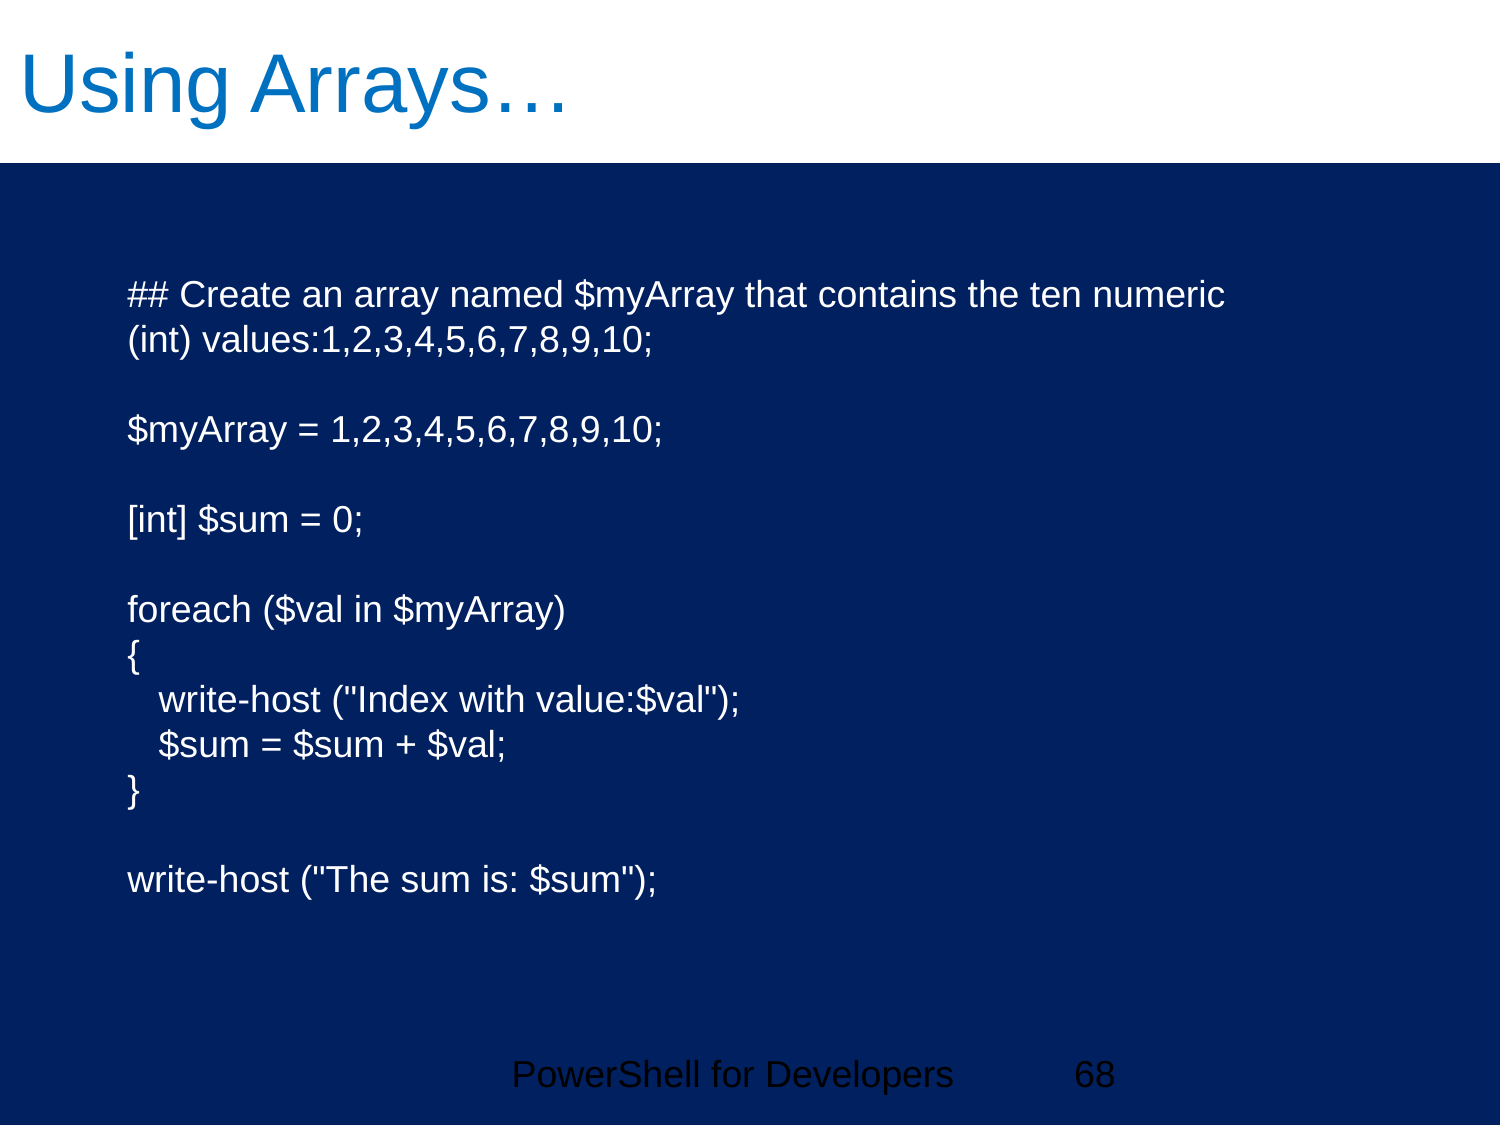

Using Arrays…
## Create an array named $myArray that contains the ten numeric (int) values:1,2,3,4,5,6,7,8,9,10;

$myArray = 1,2,3,4,5,6,7,8,9,10;

[int] $sum = 0;

foreach ($val in $myArray)
{
   write-host ("Index with value:$val");
   $sum = $sum + $val;
}

write-host ("The sum is: $sum");
PowerShell for Developers
68